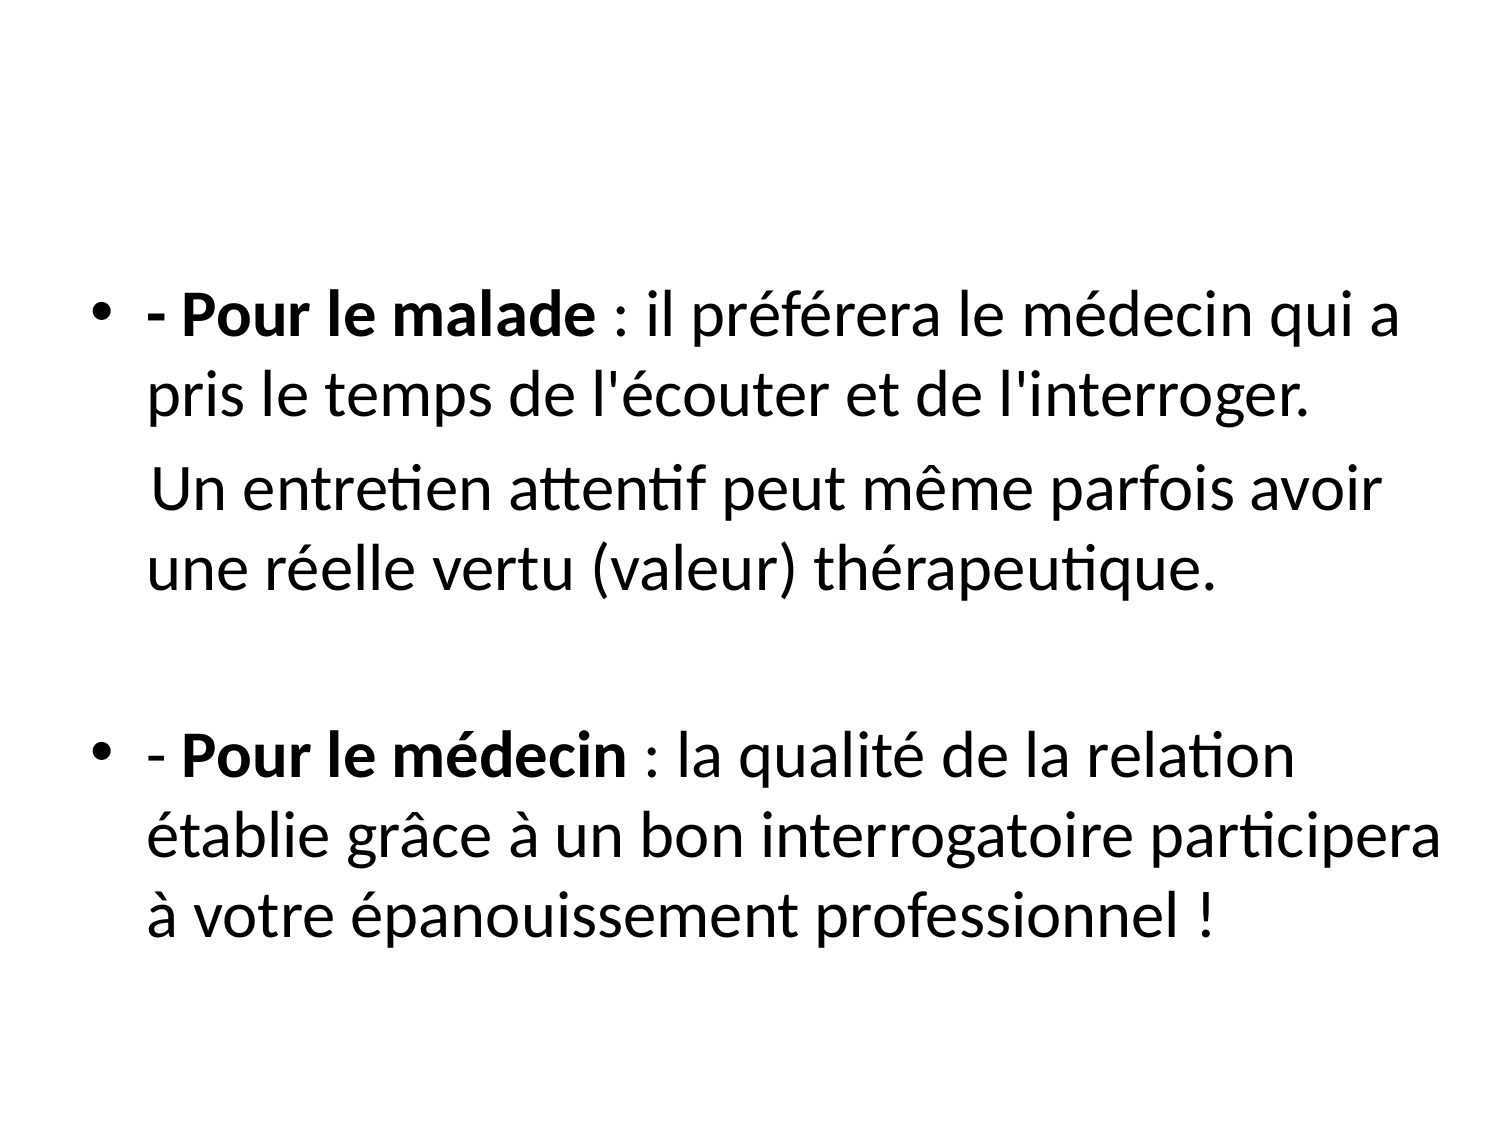

#
- Pour le malade : il préférera le médecin qui a pris le temps de l'écouter et de l'interroger.
    Un entretien attentif peut même parfois avoir une réelle vertu (valeur) thérapeutique.

- Pour le médecin : la qualité de la relation établie grâce à un bon interrogatoire participera à votre épanouissement professionnel !